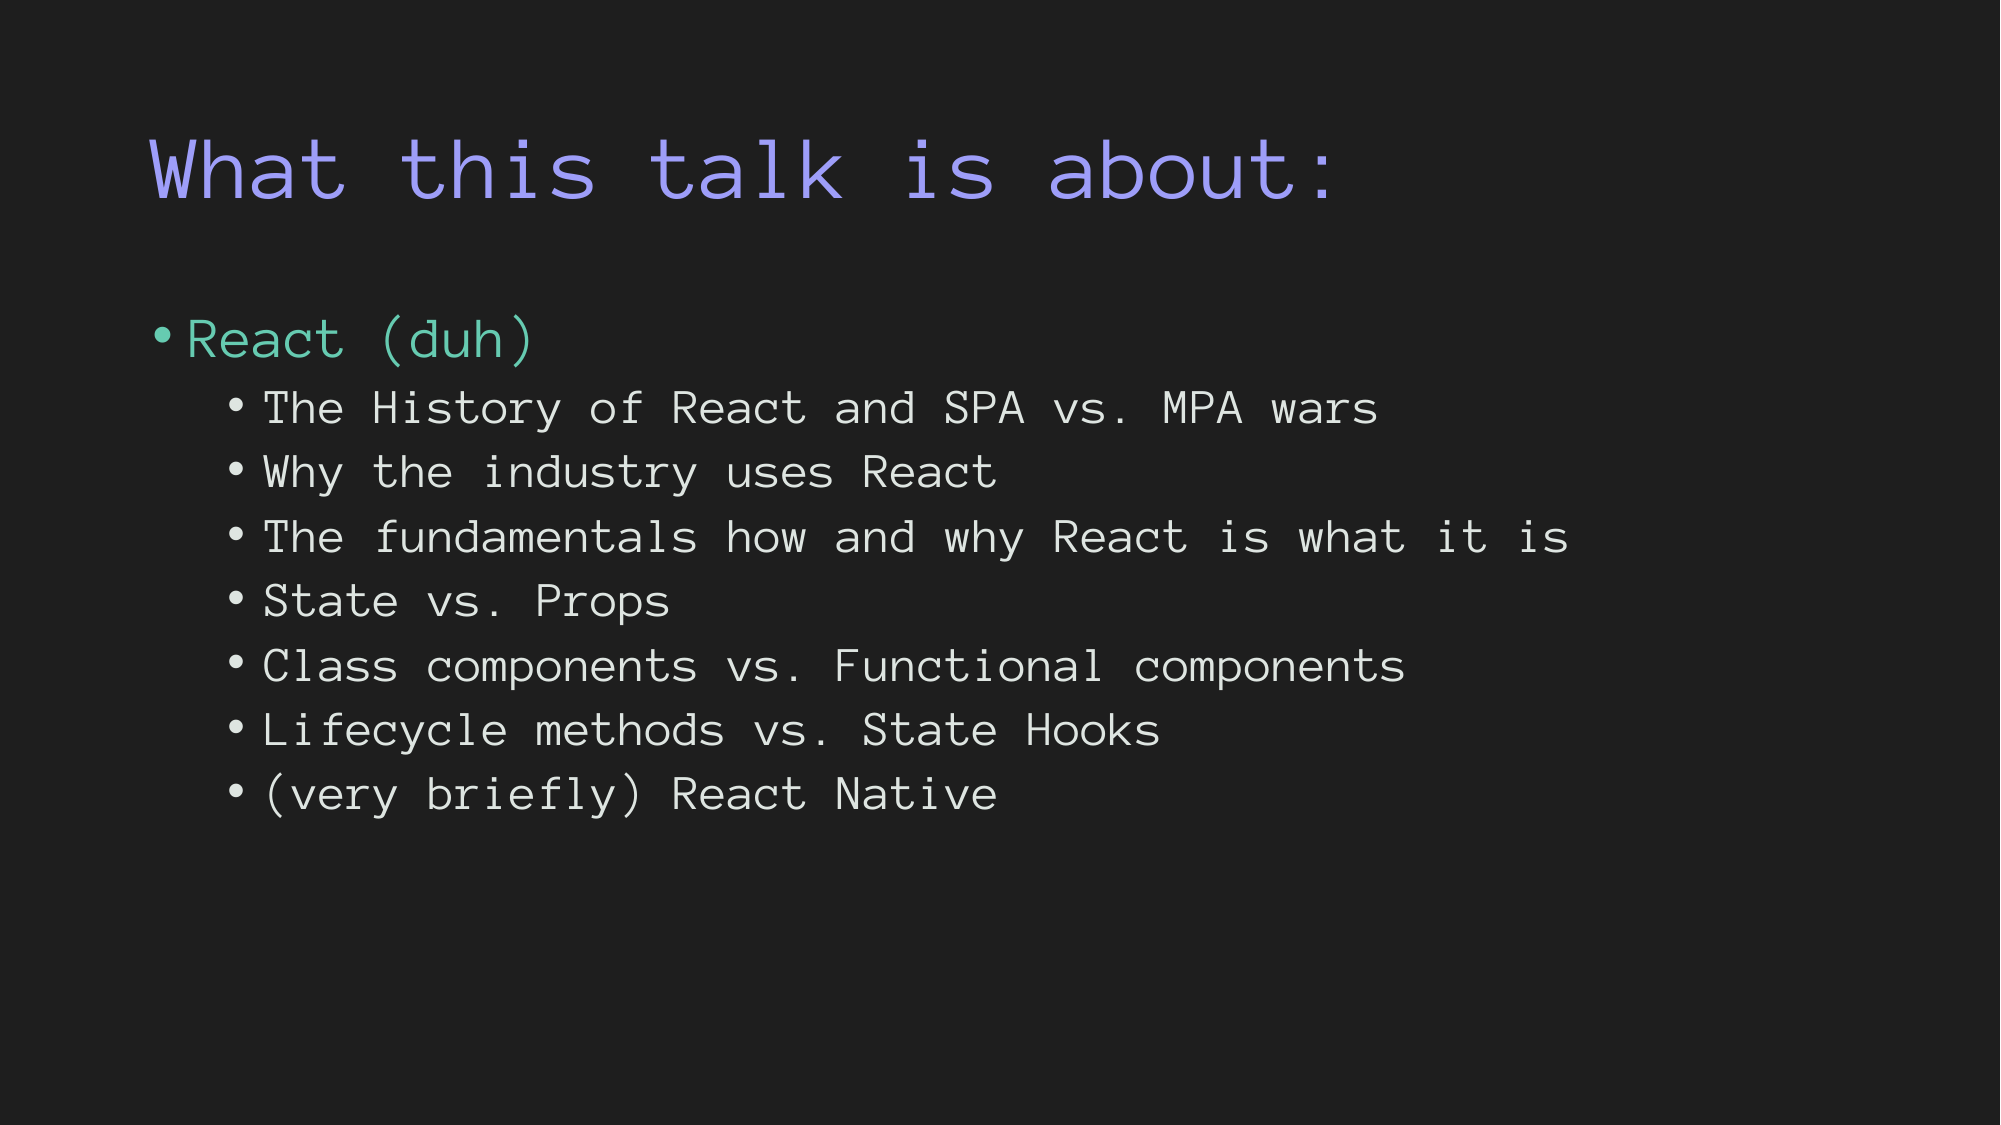

# What this talk is about:
React (duh)
The History of React and SPA vs. MPA wars
Why the industry uses React
The fundamentals how and why React is what it is
State vs. Props
Class components vs. Functional components
Lifecycle methods vs. State Hooks
(very briefly) React Native